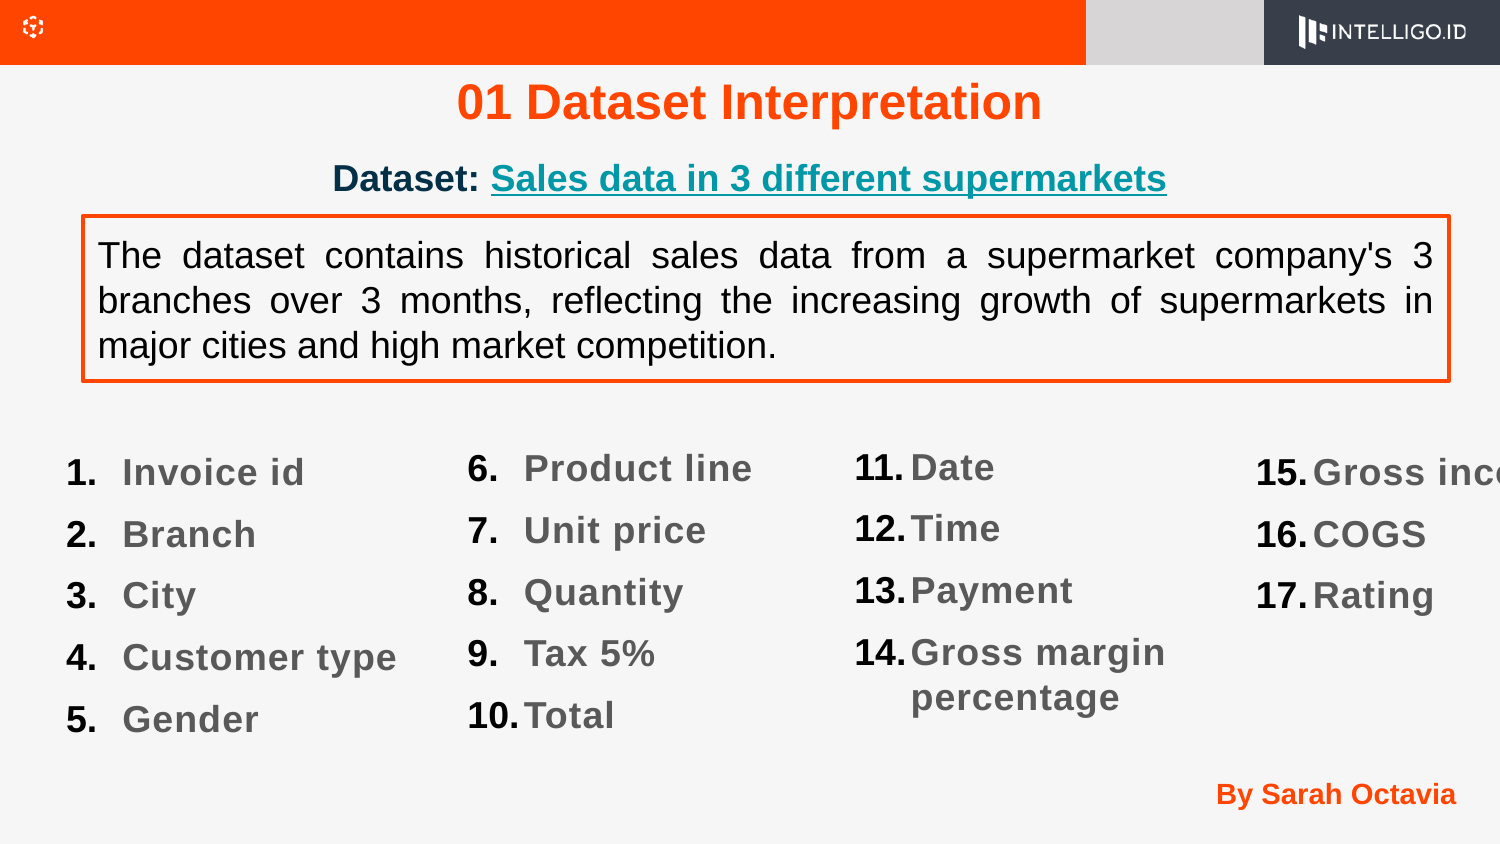

# 01 Dataset Interpretation
Dataset: Sales data in 3 different supermarkets
The dataset contains historical sales data from a supermarket company's 3 branches over 3 months, reflecting the increasing growth of supermarkets in major cities and high market competition.
Date
Time
Payment
Gross margin percentage
Product line
Unit price
Quantity
Tax 5%
Total
Invoice id
Branch
City
Customer type
Gender
Gross income
COGS
Rating
By Sarah Octavia